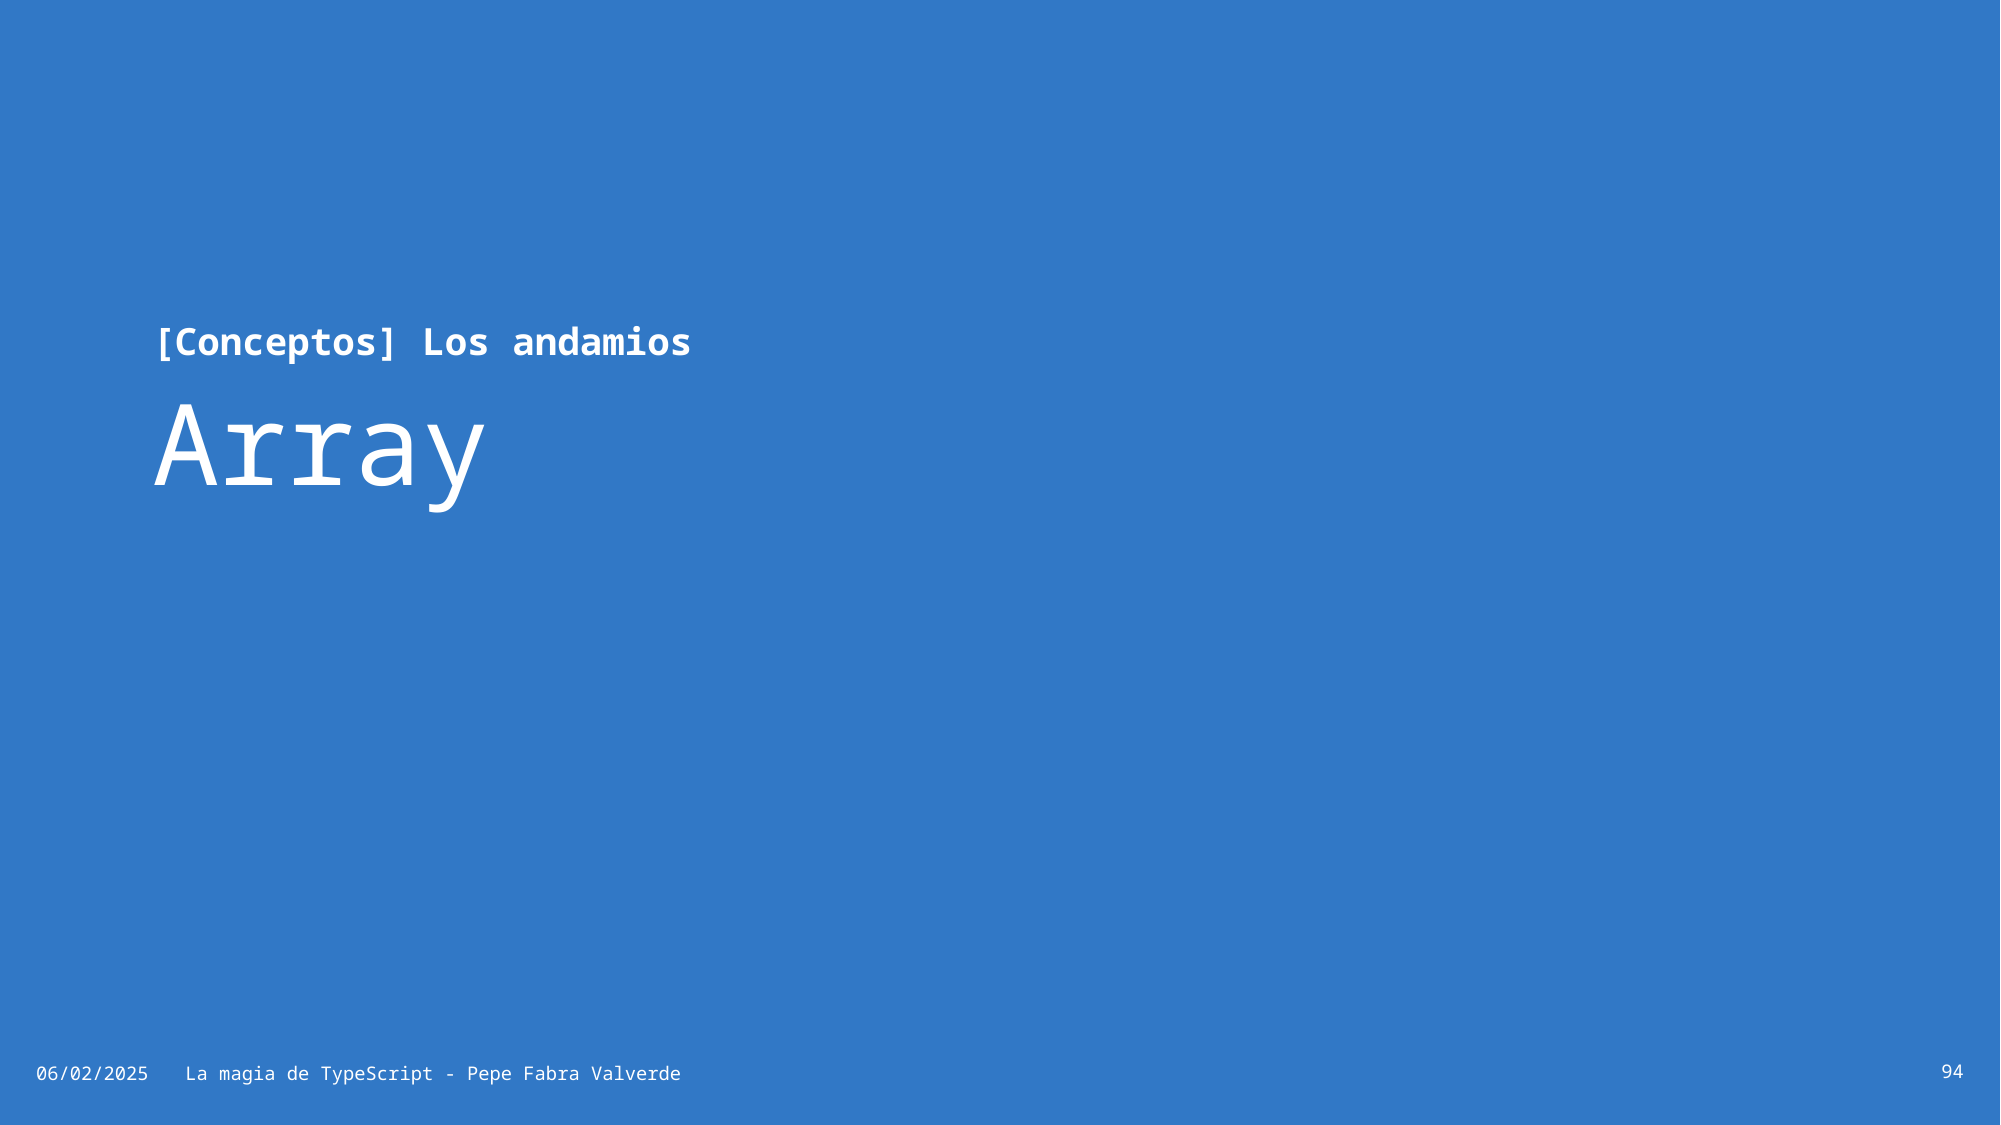

# Array
[Conceptos] Los andamios

06/02/2025
La magia de TypeScript - Pepe Fabra Valverde
94